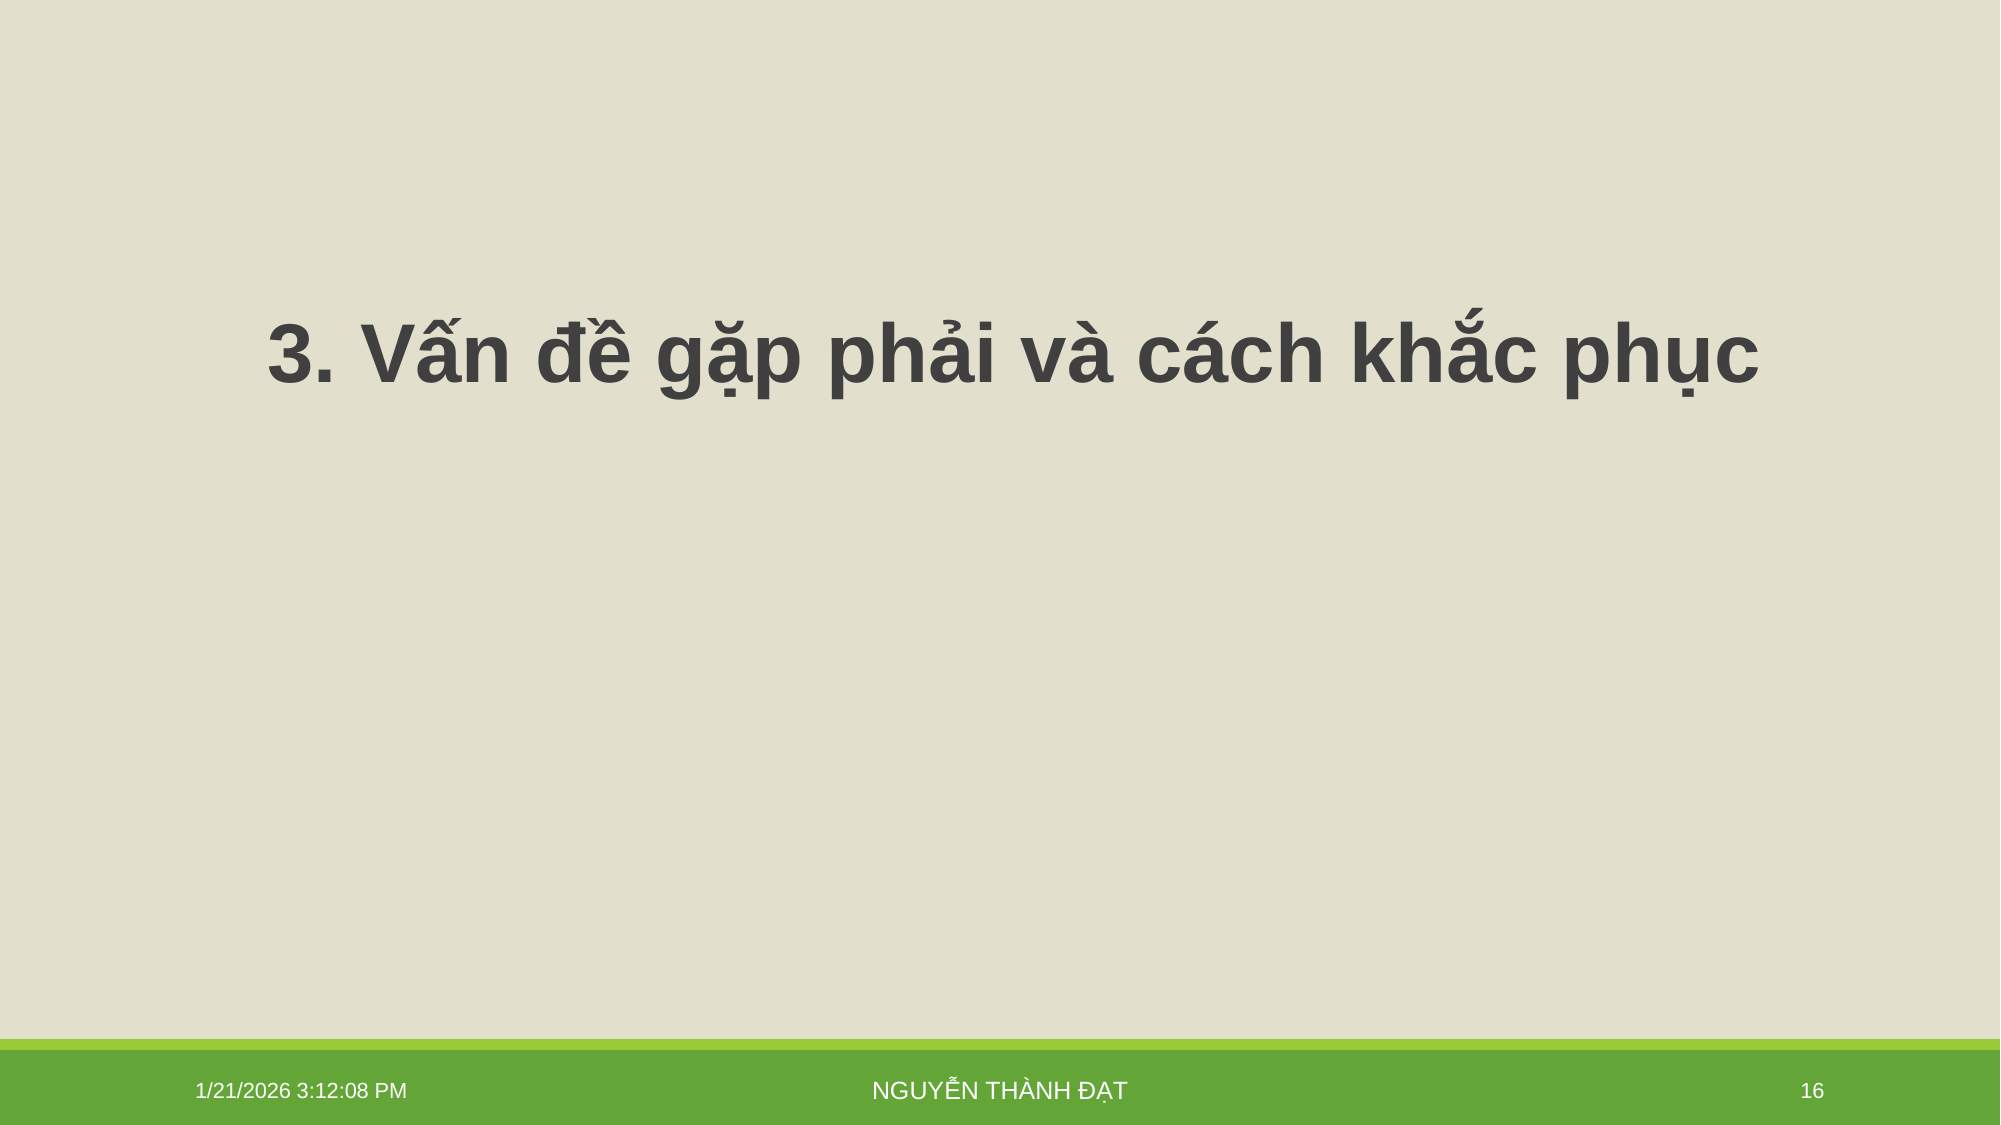

3. Vấn đề gặp phải và cách khắc phục
1/21/2026 3:12:08 PM
Nguyễn Thành Đạt
16